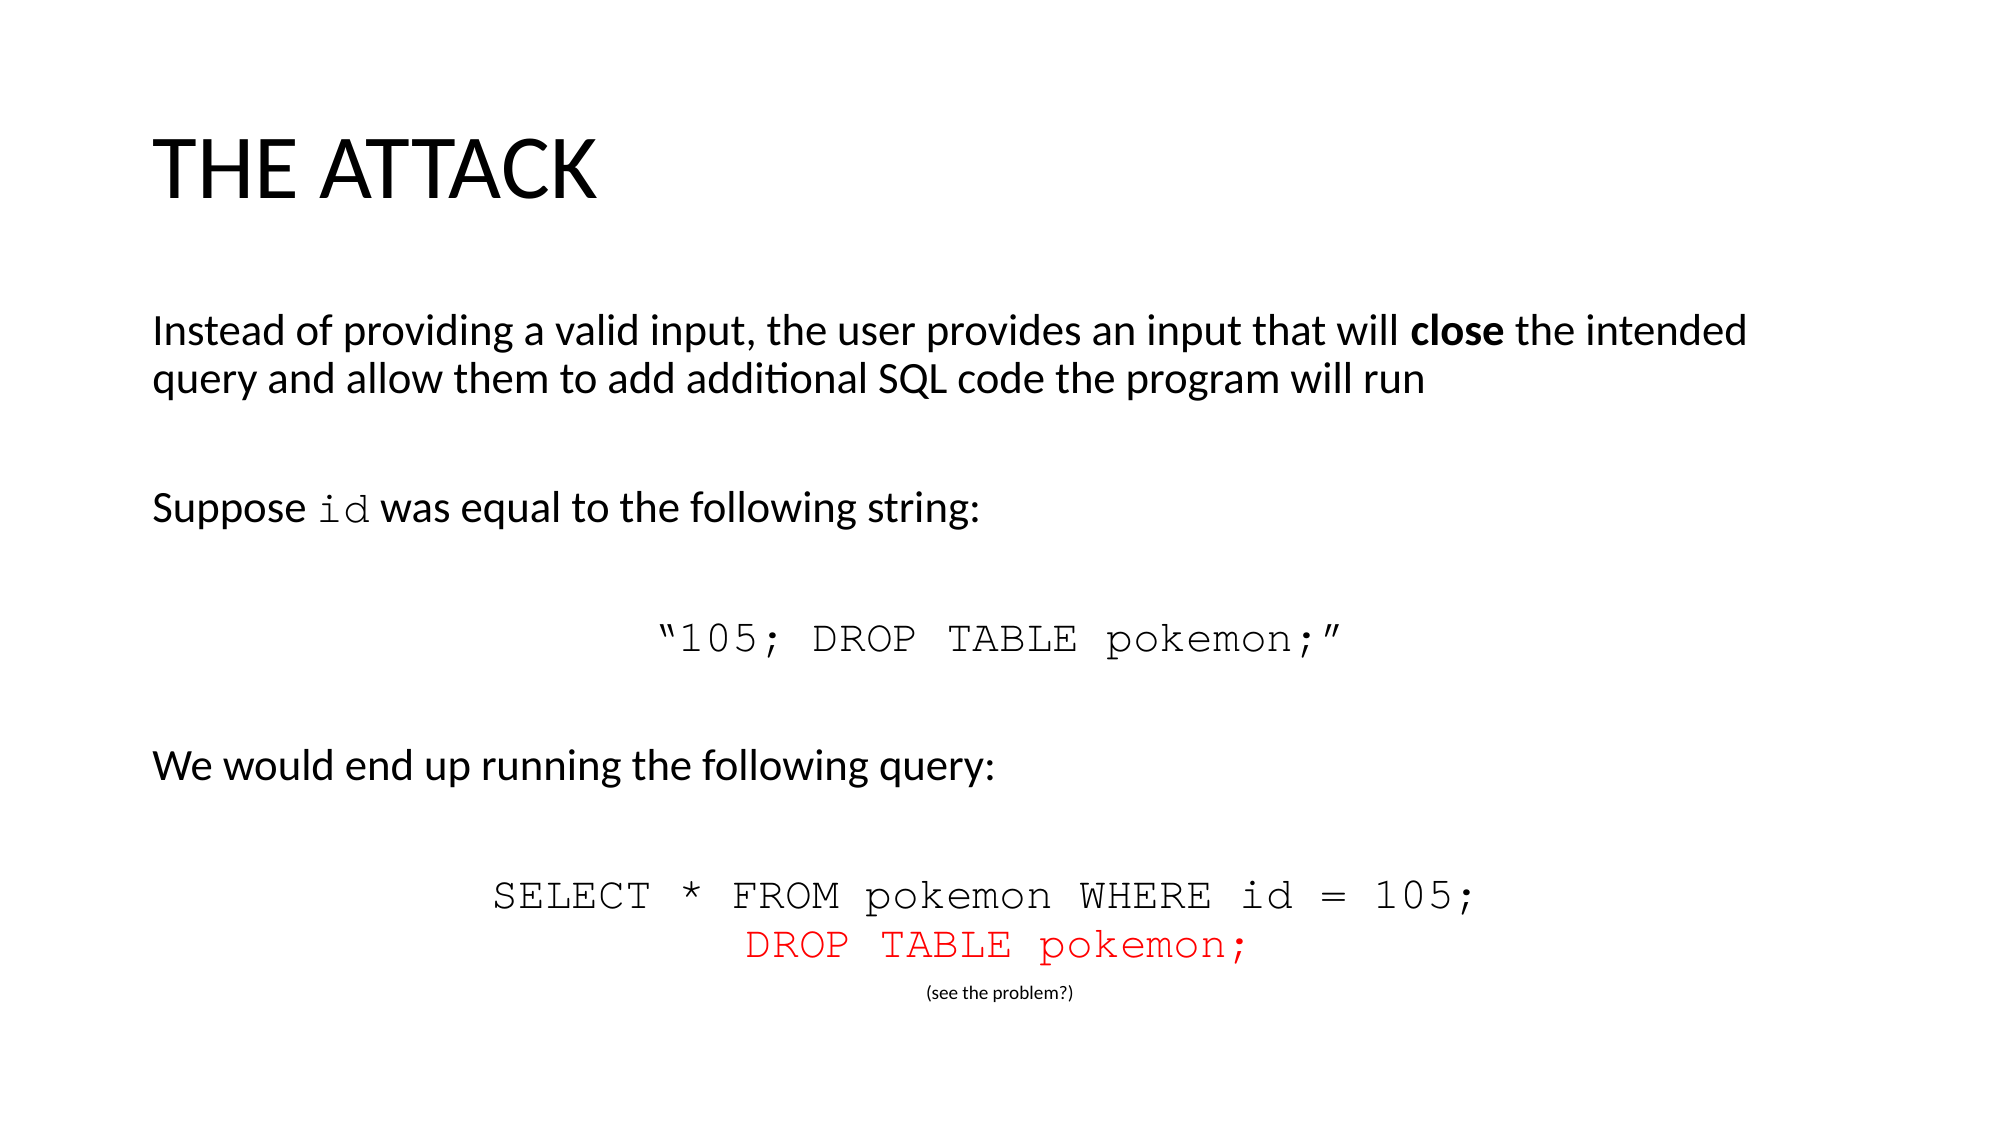

# THE ATTACK
Instead of providing a valid input, the user provides an input that will close the intended query and allow them to add additional SQL code the program will run

Suppose id was equal to the following string:

“105; DROP TABLE pokemon;”

We would end up running the following query:

SELECT * FROM pokemon WHERE id = 105;
DROP TABLE pokemon;
(see the problem?)